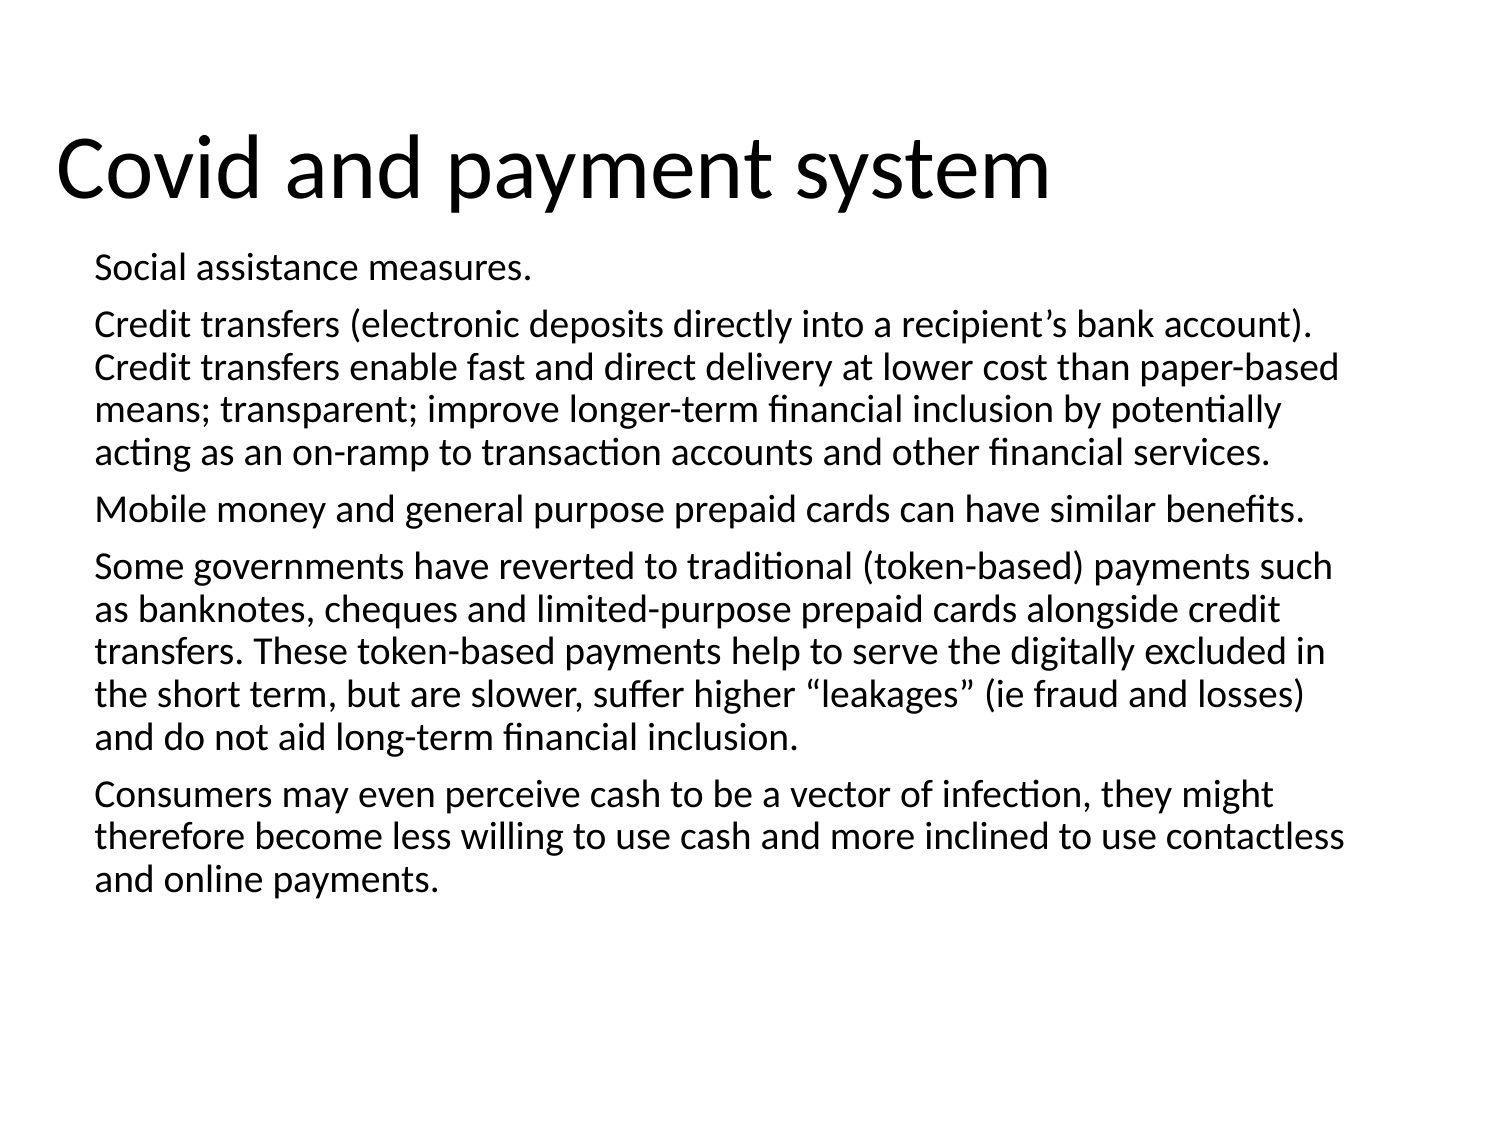

# Covid and payment system
Social assistance measures.
Credit transfers (electronic deposits directly into a recipient’s bank account). Credit transfers enable fast and direct delivery at lower cost than paper-based means; transparent; improve longer-term financial inclusion by potentially acting as an on-ramp to transaction accounts and other financial services.
Mobile money and general purpose prepaid cards can have similar benefits.
Some governments have reverted to traditional (token-based) payments such as banknotes, cheques and limited-purpose prepaid cards alongside credit transfers. These token-based payments help to serve the digitally excluded in the short term, but are slower, suffer higher “leakages” (ie fraud and losses) and do not aid long-term financial inclusion.
Consumers may even perceive cash to be a vector of infection, they might therefore become less willing to use cash and more inclined to use contactless and online payments.